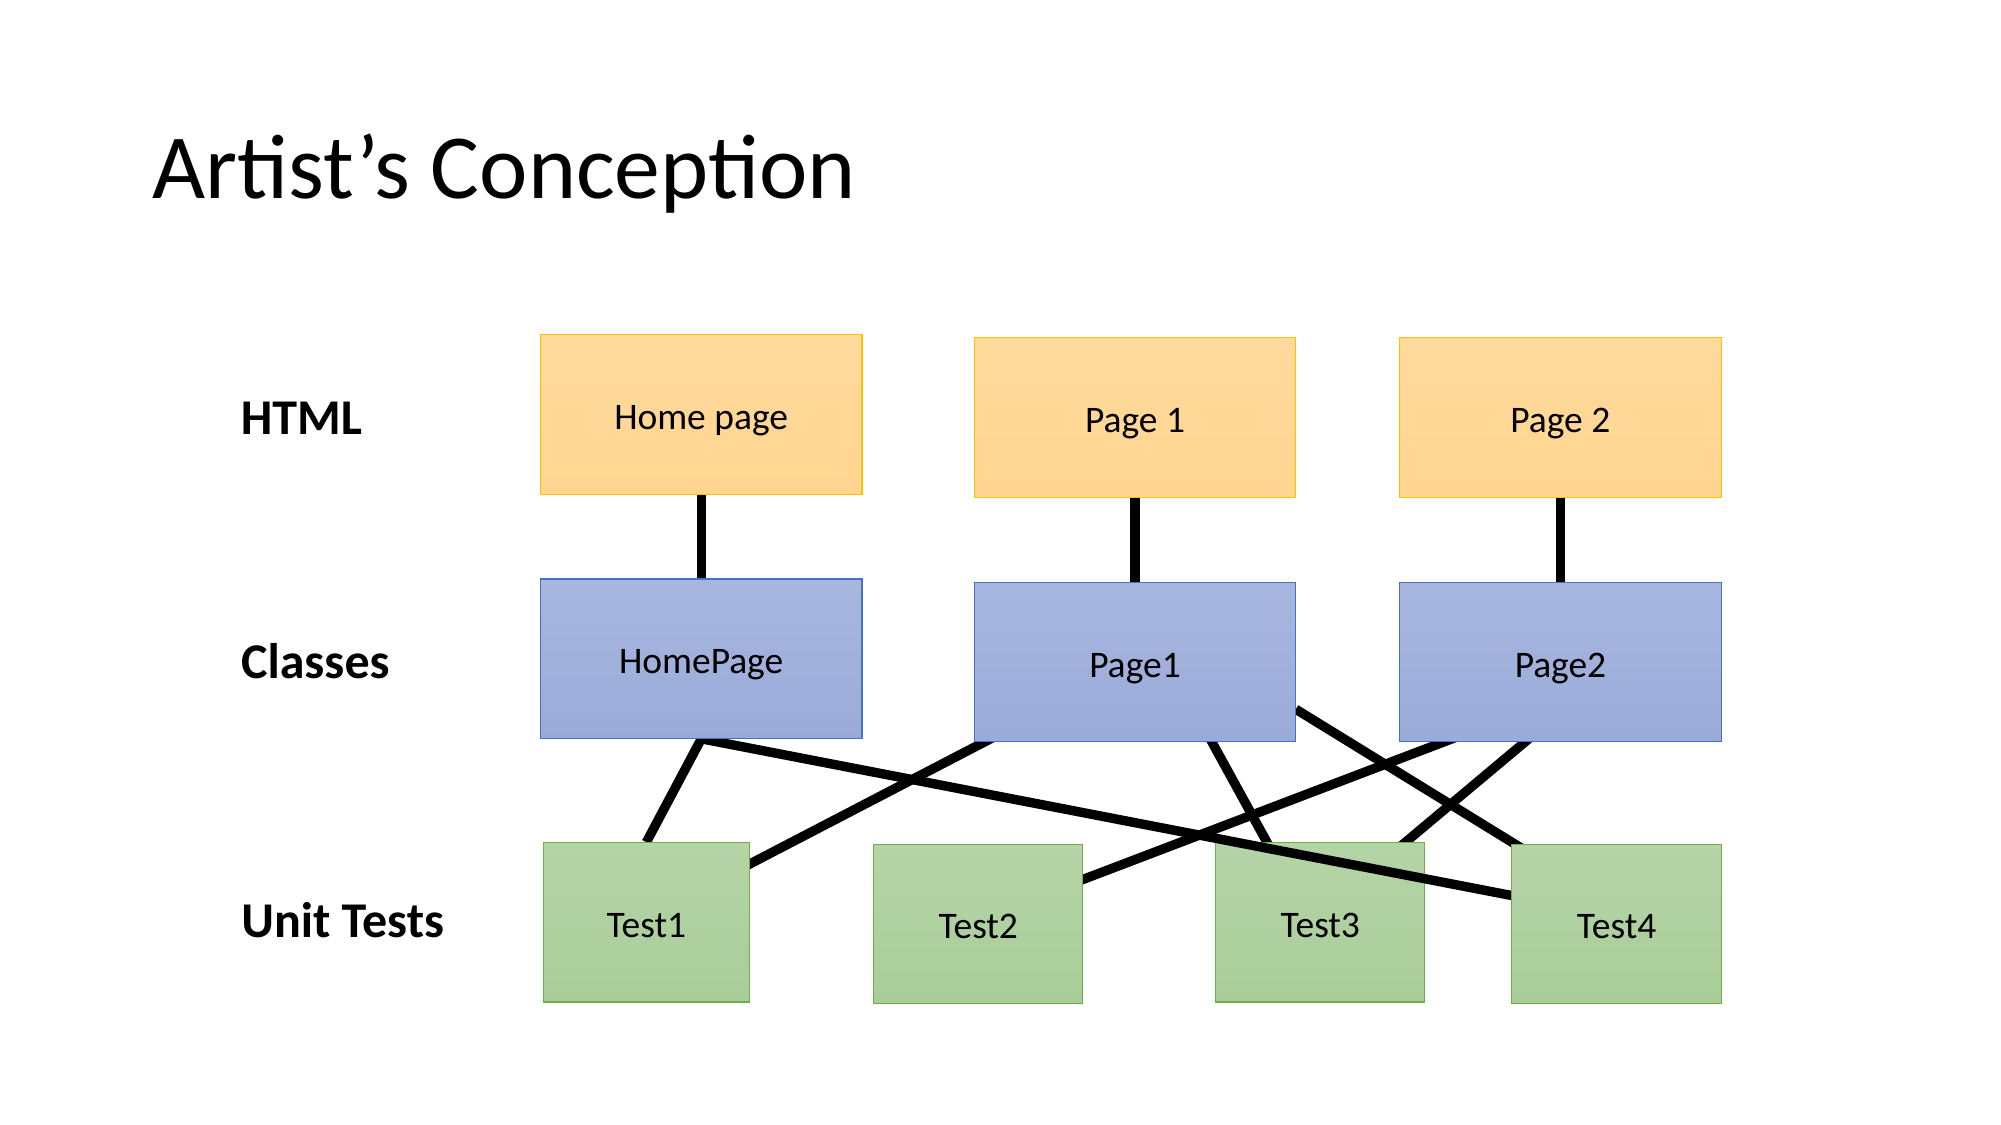

# Artist’s Conception
Home page
Page 1
Page 2
HTML
HomePage
Page1
Page2
Classes
Test1
Test3
Test2
Test4
Unit Tests